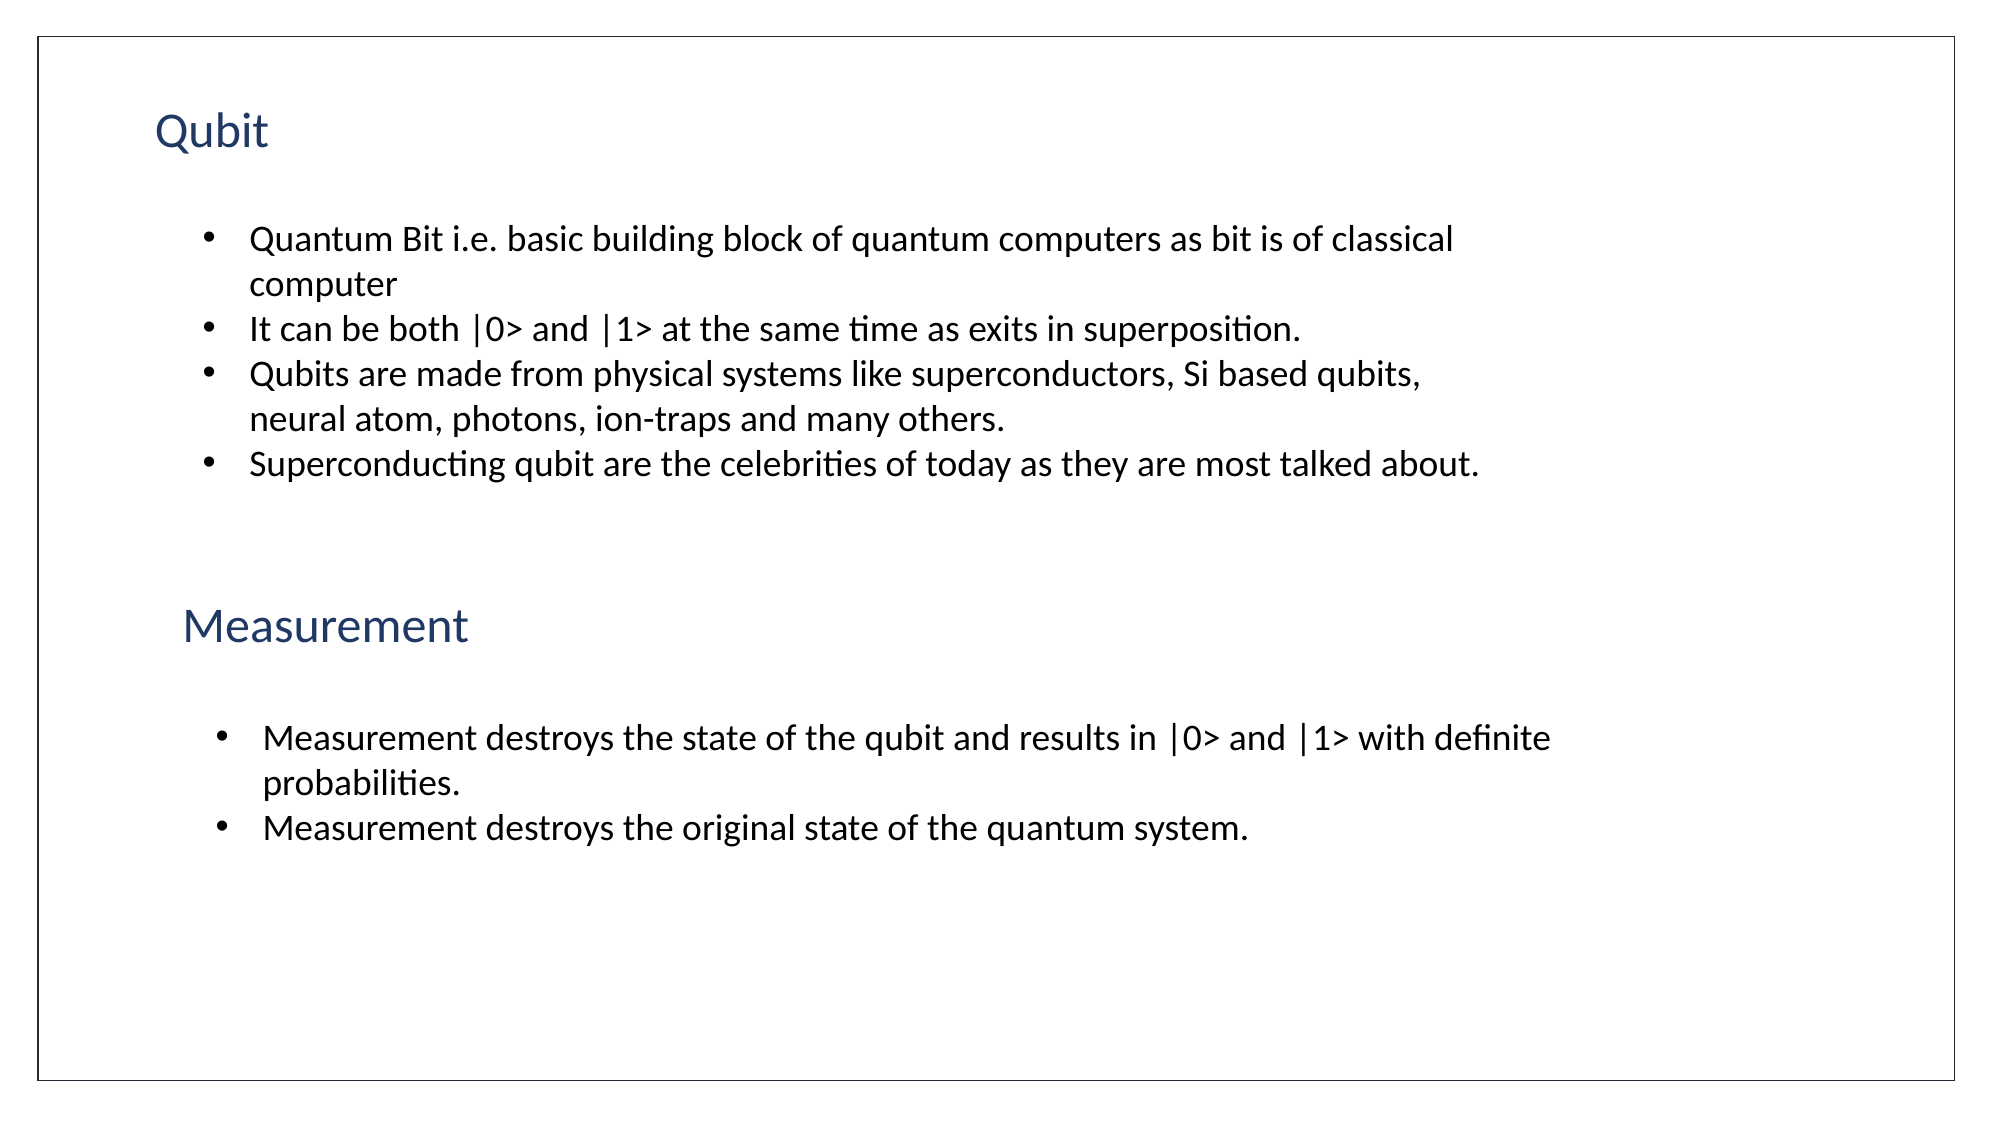

Qubit
Quantum Bit i.e. basic building block of quantum computers as bit is of classical computer
It can be both |0> and |1> at the same time as exits in superposition.
Qubits are made from physical systems like superconductors, Si based qubits, neural atom, photons, ion-traps and many others.
Superconducting qubit are the celebrities of today as they are most talked about.

Measurement
Measurement destroys the state of the qubit and results in |0> and |1> with definite probabilities.
Measurement destroys the original state of the quantum system.